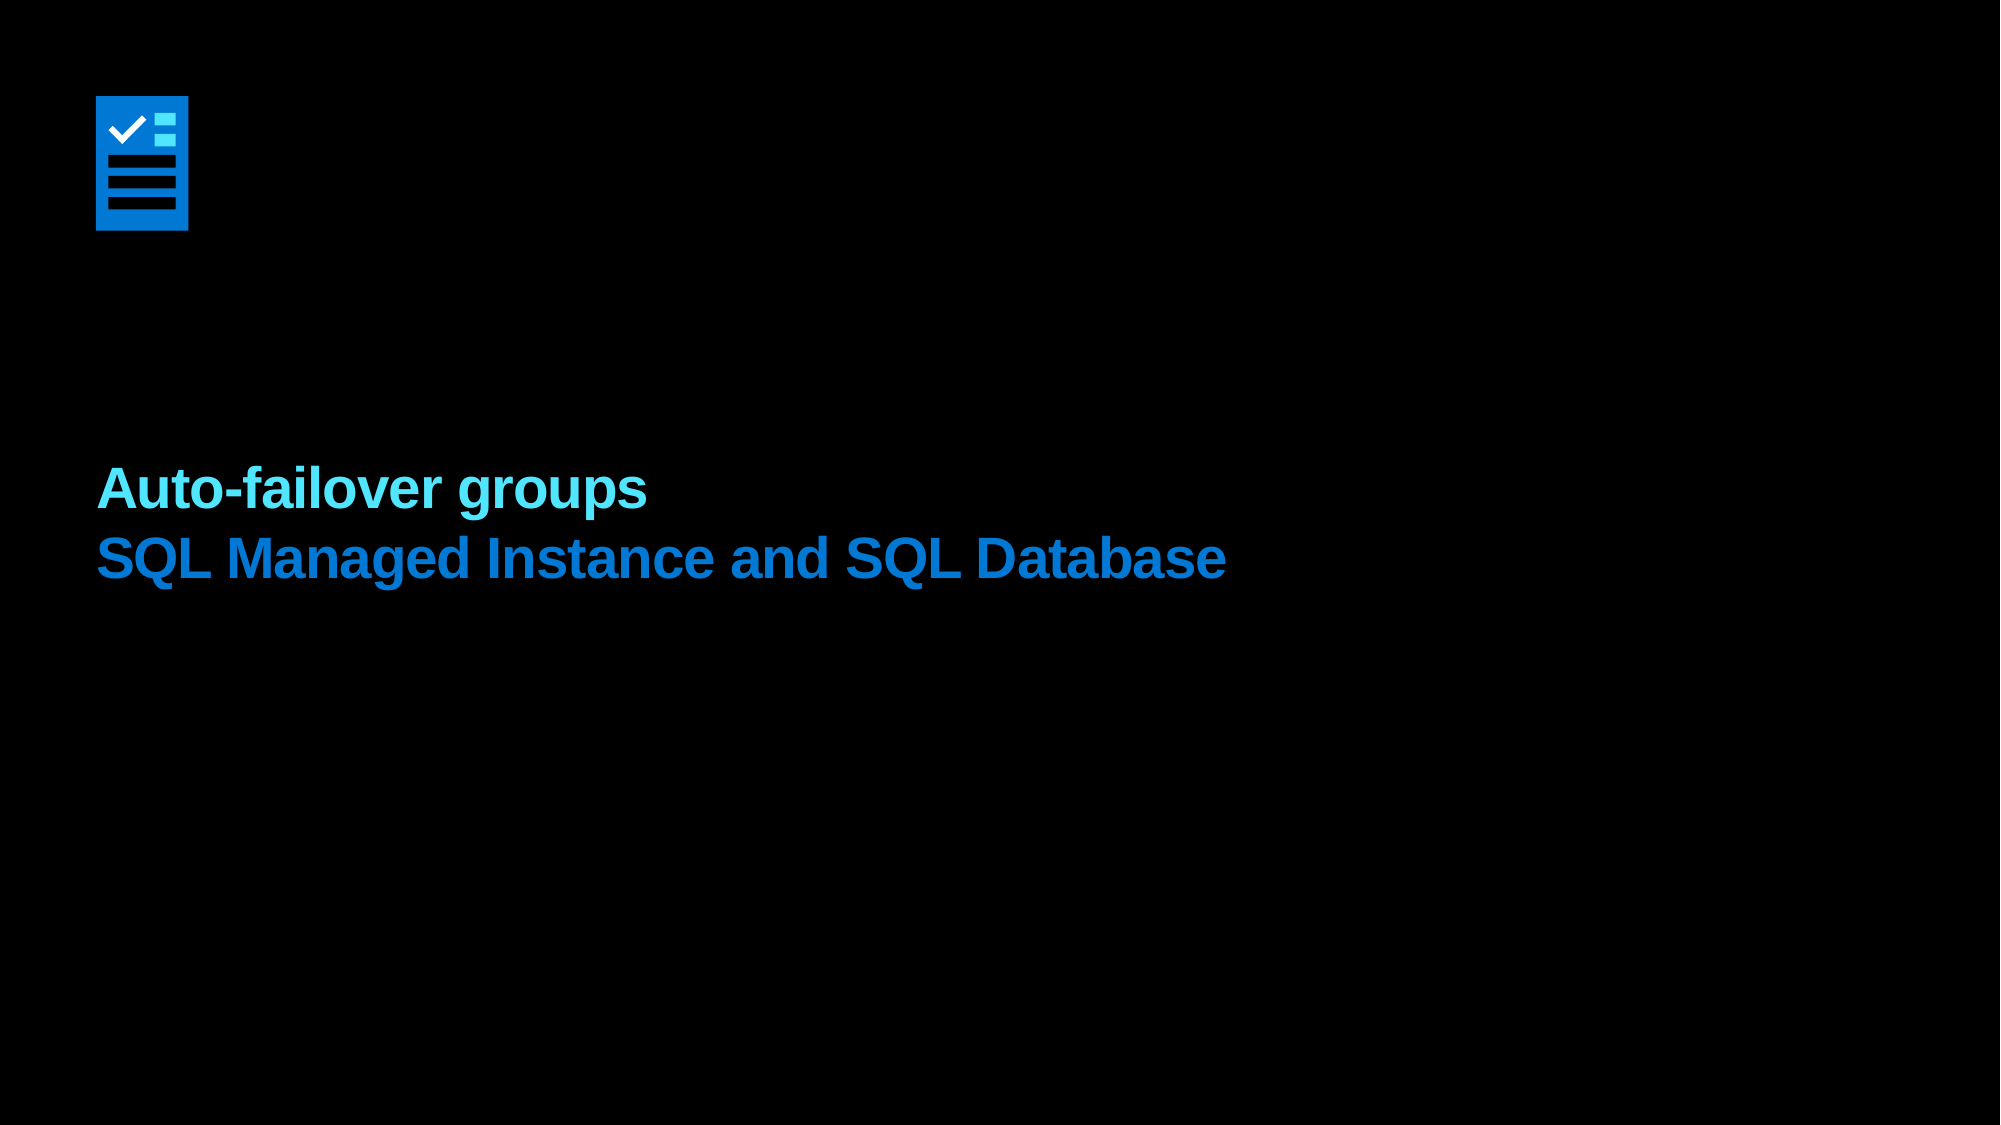

# Auto-failover groups SQL Managed Instance and SQL Database